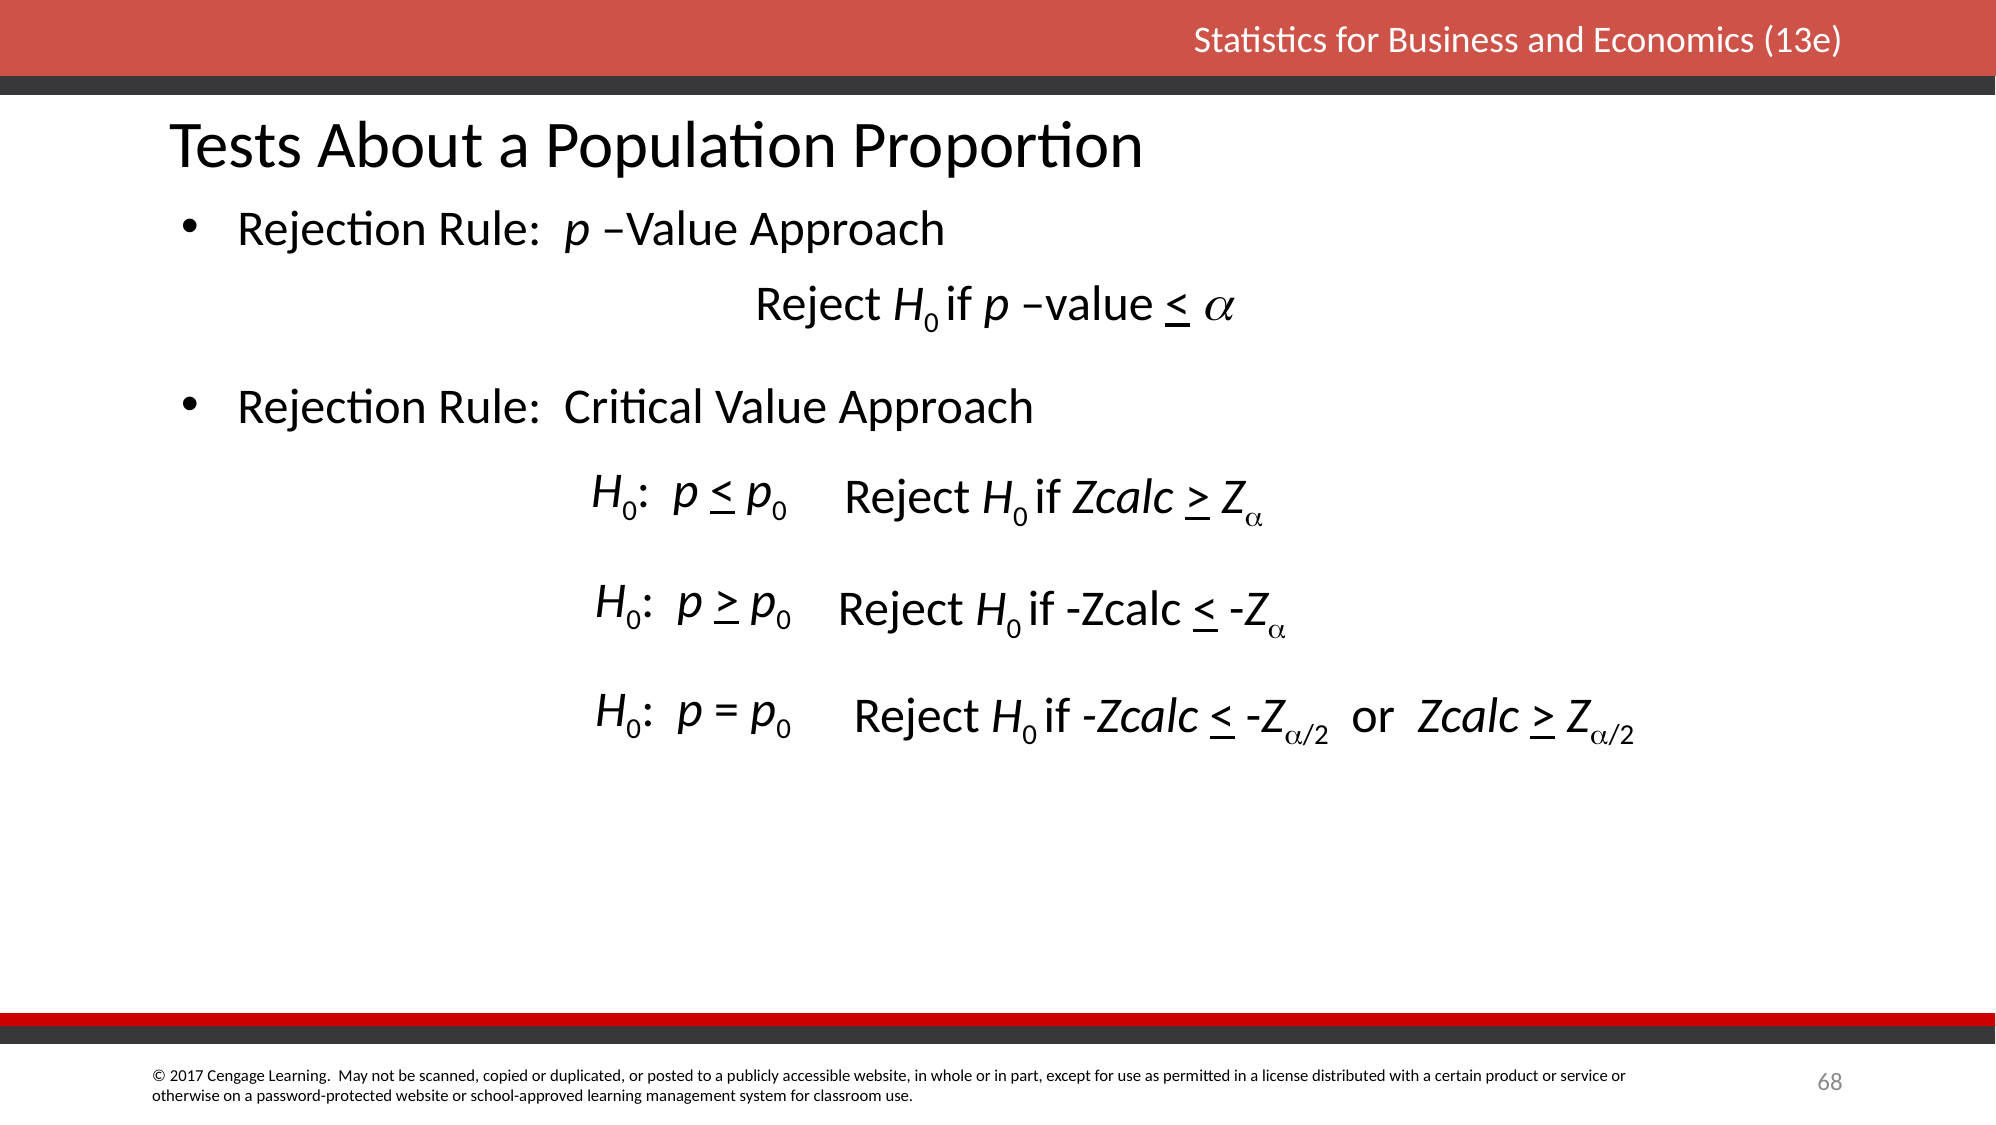

Tests About a Population Proportion
Rejection Rule:  p –Value Approach
Reject H0 if p –value < α
Rejection Rule:  Critical Value Approach
H0:  p < p0
Reject H0 if Zcalc > Zα
H0:  p > p0
Reject H0 if -Zcalc < -Zα
H0:  p = p0
         Reject H0 if -Zcalc < -Zα/2  or  Zcalc > Zα/2
68